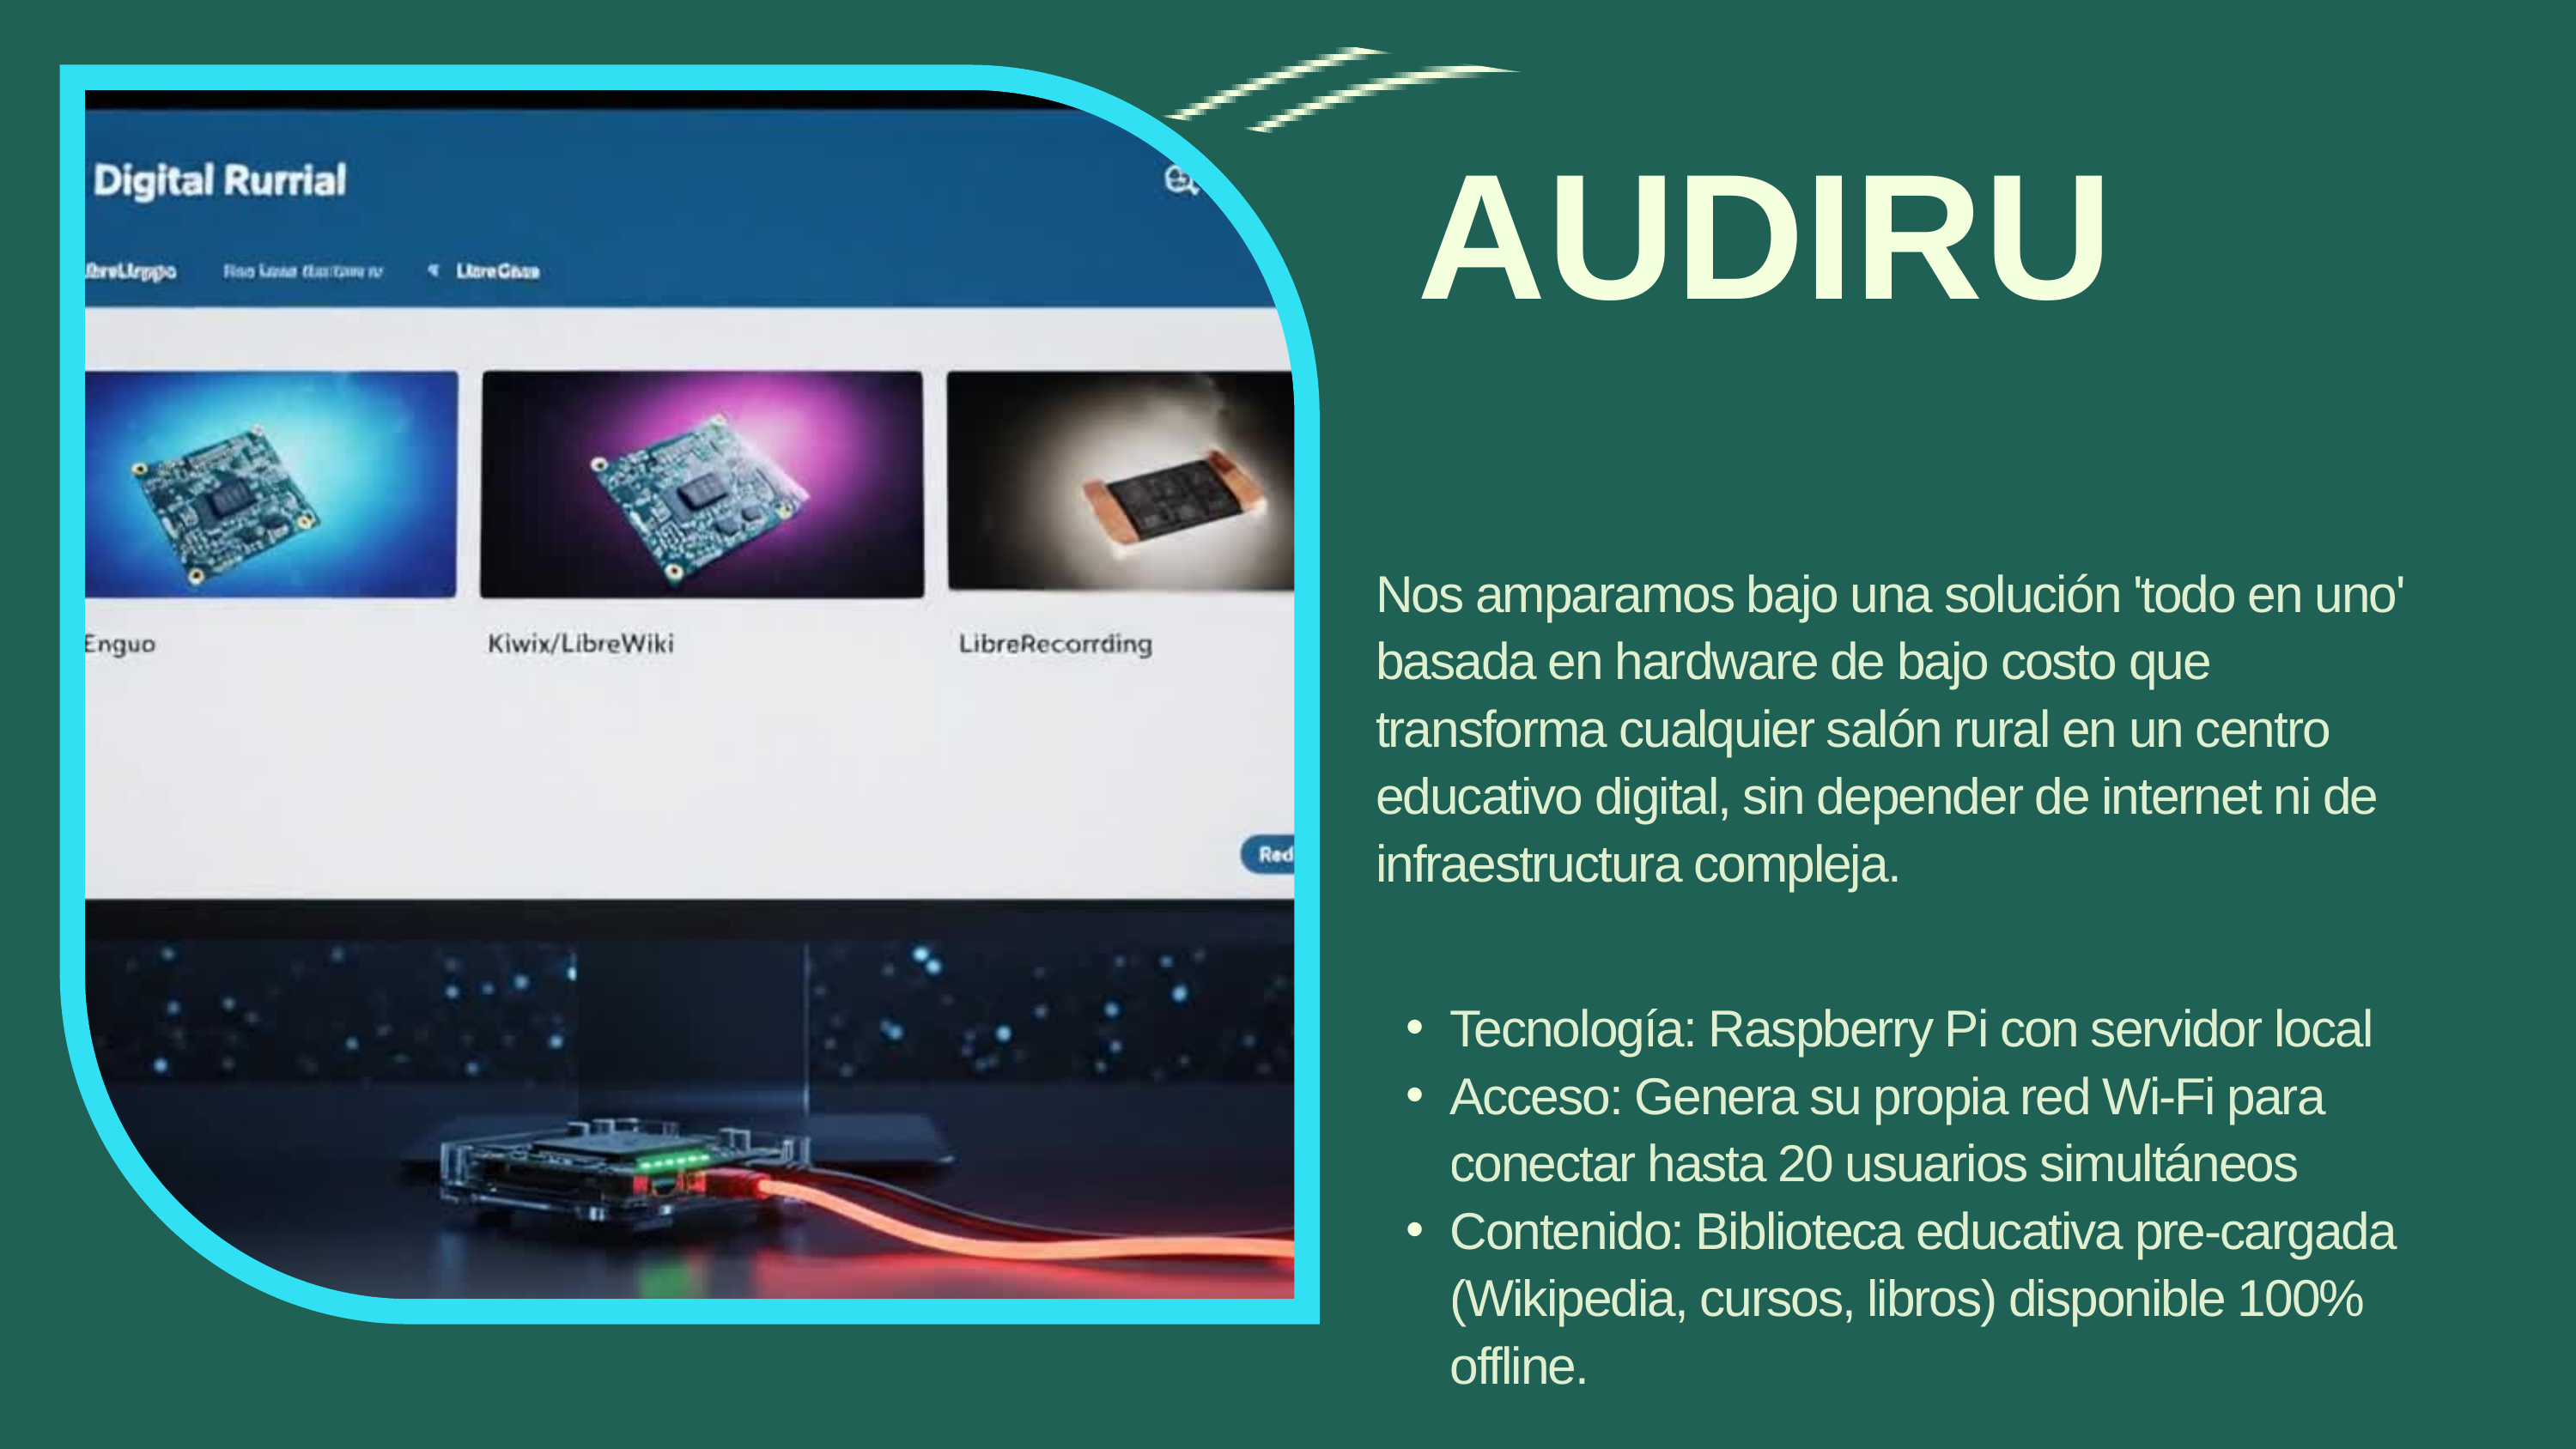

AUDIRU
Nos amparamos bajo una solución 'todo en uno' basada en hardware de bajo costo que transforma cualquier salón rural en un centro educativo digital, sin depender de internet ni de infraestructura compleja.
Tecnología: Raspberry Pi con servidor local
Acceso: Genera su propia red Wi-Fi para conectar hasta 20 usuarios simultáneos
Contenido: Biblioteca educativa pre-cargada (Wikipedia, cursos, libros) disponible 100% offline.